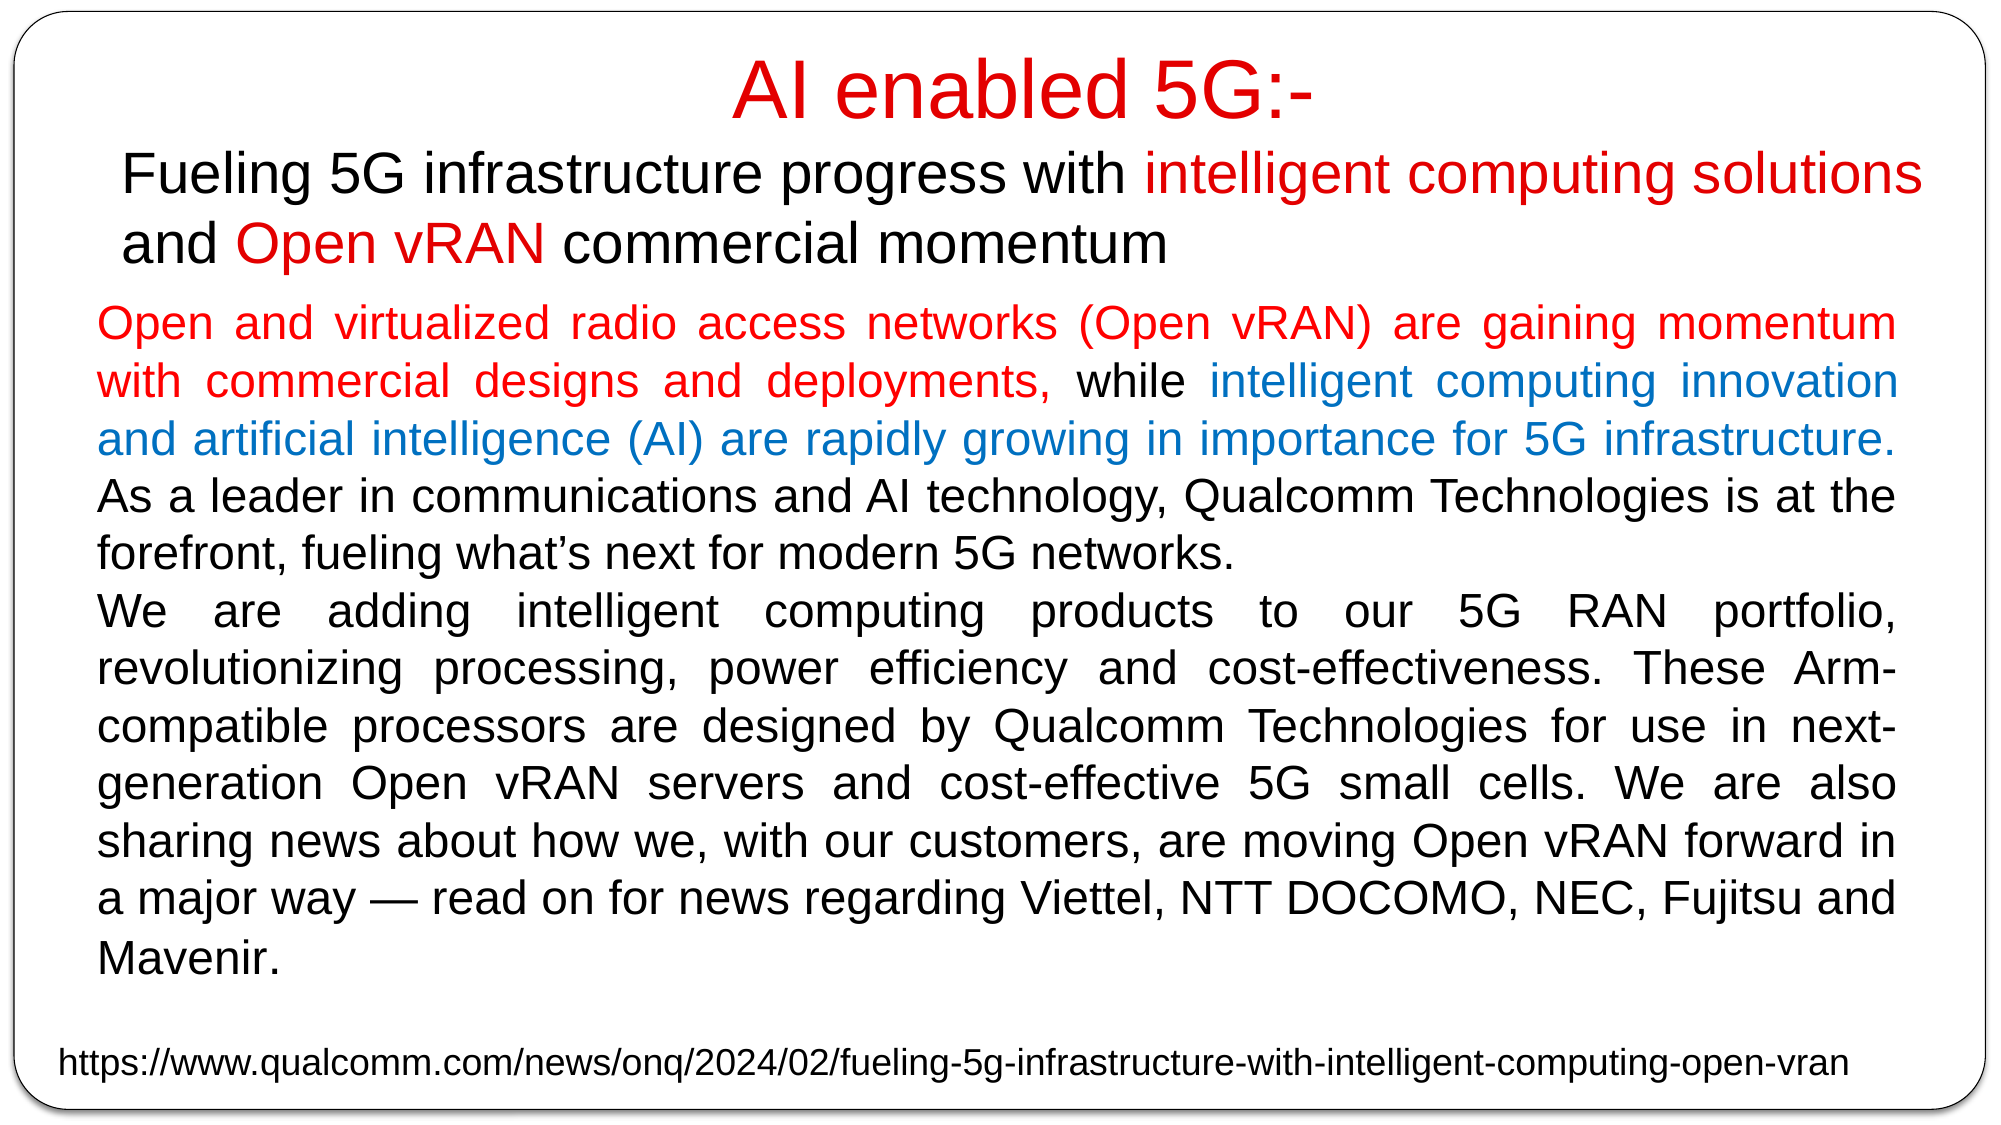

AI enabled 5G:-
Fueling 5G infrastructure progress with intelligent computing solutions and Open vRAN commercial momentum
Open and virtualized radio access networks (Open vRAN) are gaining momentum with commercial designs and deployments, while intelligent computing innovation and artificial intelligence (AI) are rapidly growing in importance for 5G infrastructure. As a leader in communications and AI technology, Qualcomm Technologies is at the forefront, fueling what’s next for modern 5G networks.
We are adding intelligent computing products to our 5G RAN portfolio, revolutionizing processing, power efficiency and cost-effectiveness. These Arm-compatible processors are designed by Qualcomm Technologies for use in next-generation Open vRAN servers and cost-effective 5G small cells. We are also sharing news about how we, with our customers, are moving Open vRAN forward in a major way — read on for news regarding Viettel, NTT DOCOMO, NEC, Fujitsu and Mavenir.
https://www.qualcomm.com/news/onq/2024/02/fueling-5g-infrastructure-with-intelligent-computing-open-vran